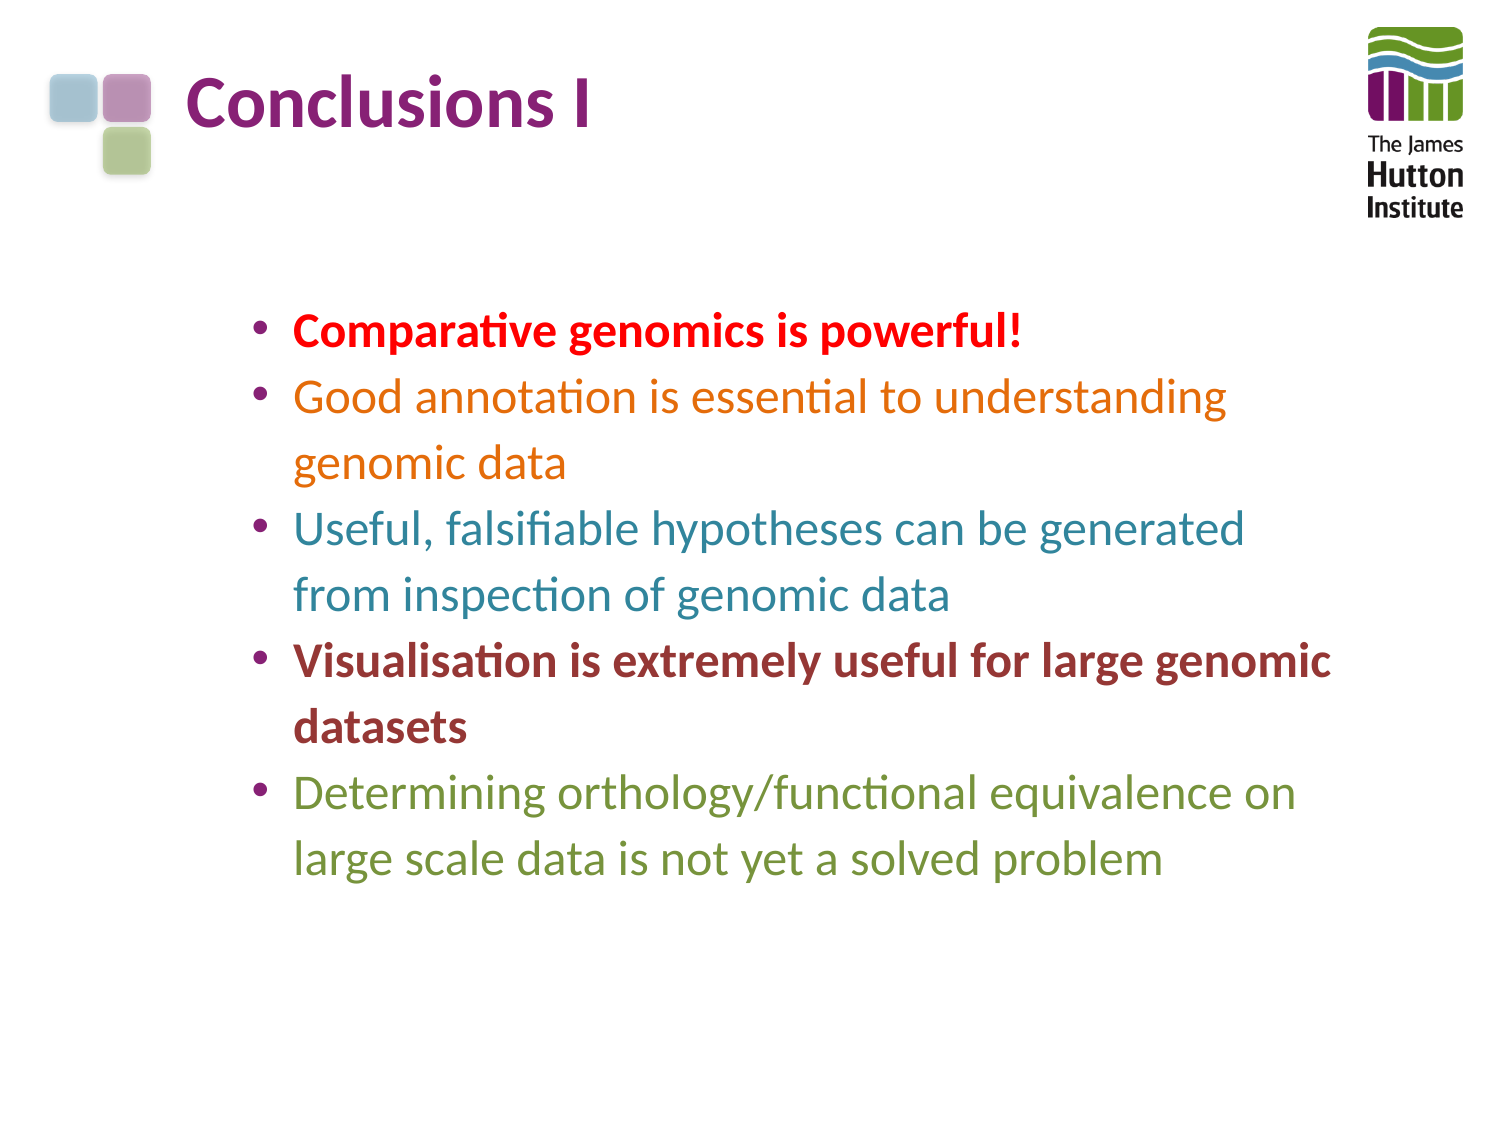

# Conclusions I
Comparative genomics is powerful!
Good annotation is essential to understanding genomic data
Useful, falsifiable hypotheses can be generated from inspection of genomic data
Visualisation is extremely useful for large genomic datasets
Determining orthology/functional equivalence on large scale data is not yet a solved problem